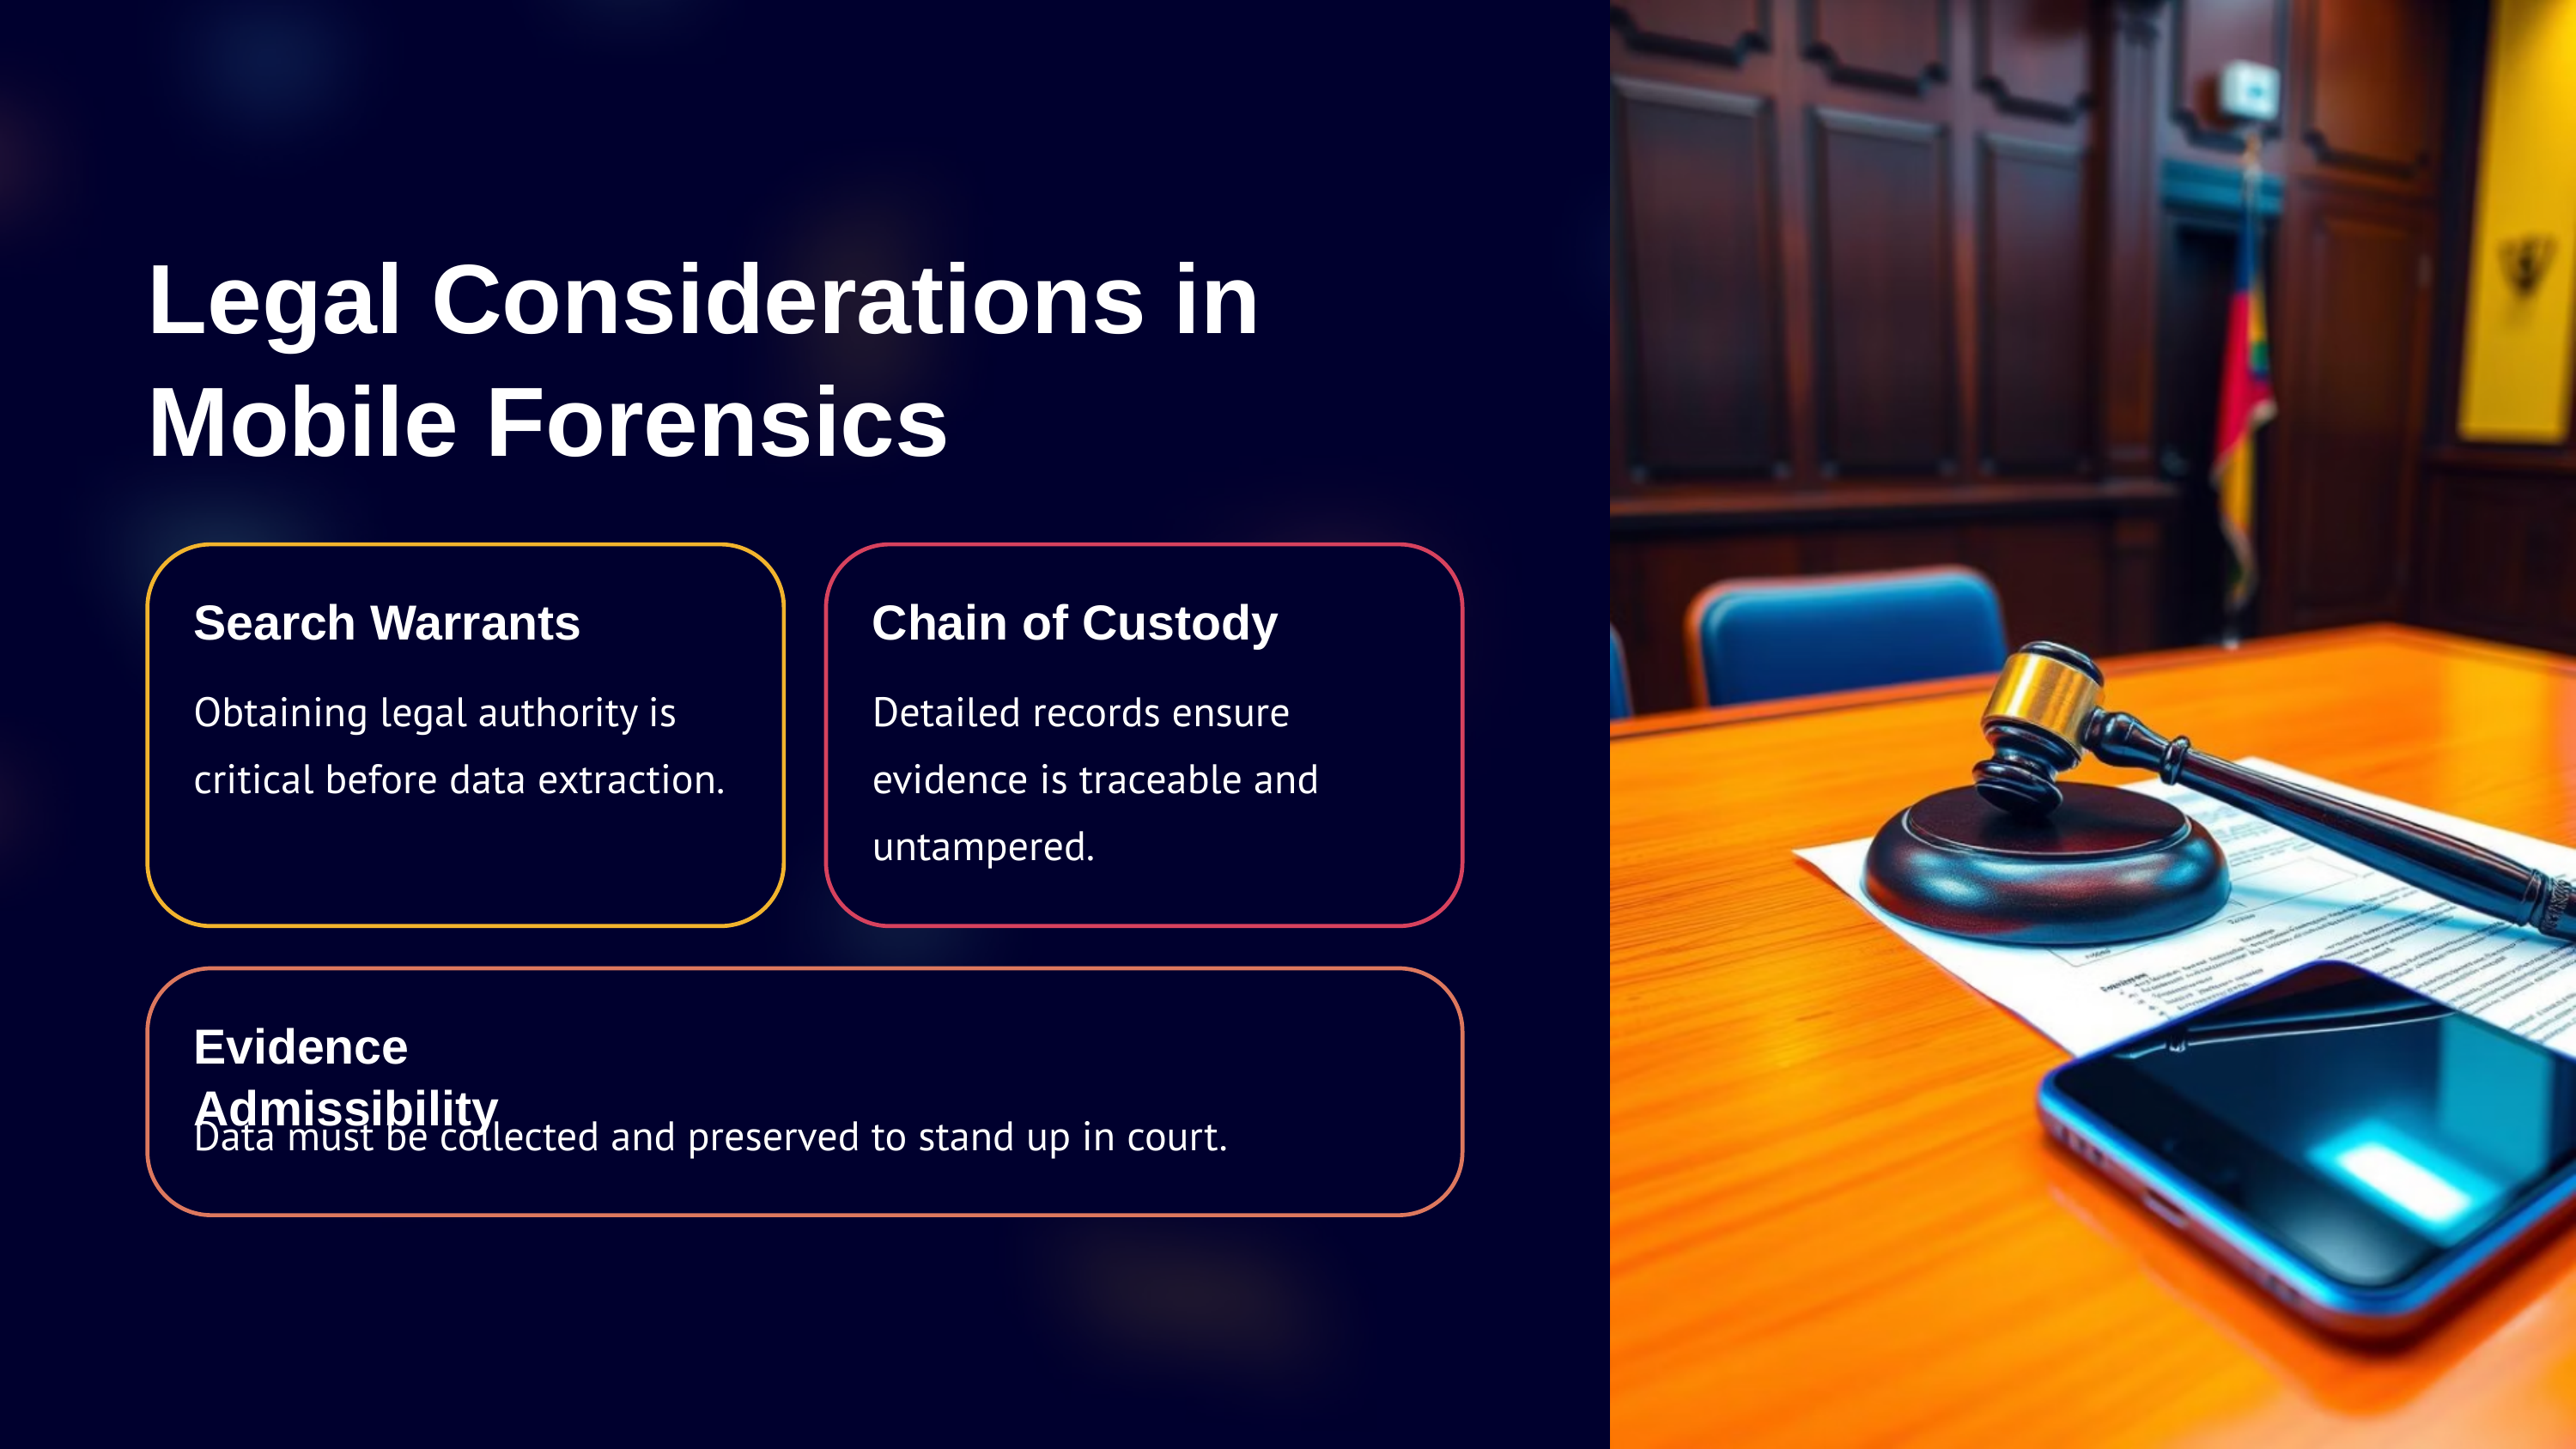

Legal Considerations in Mobile Forensics

Search Warrants

Chain of Custody

Obtaining legal authority is critical before data extraction.

Detailed records ensure evidence is traceable and untampered.

Evidence Admissibility

Data must be collected and preserved to stand up in court.